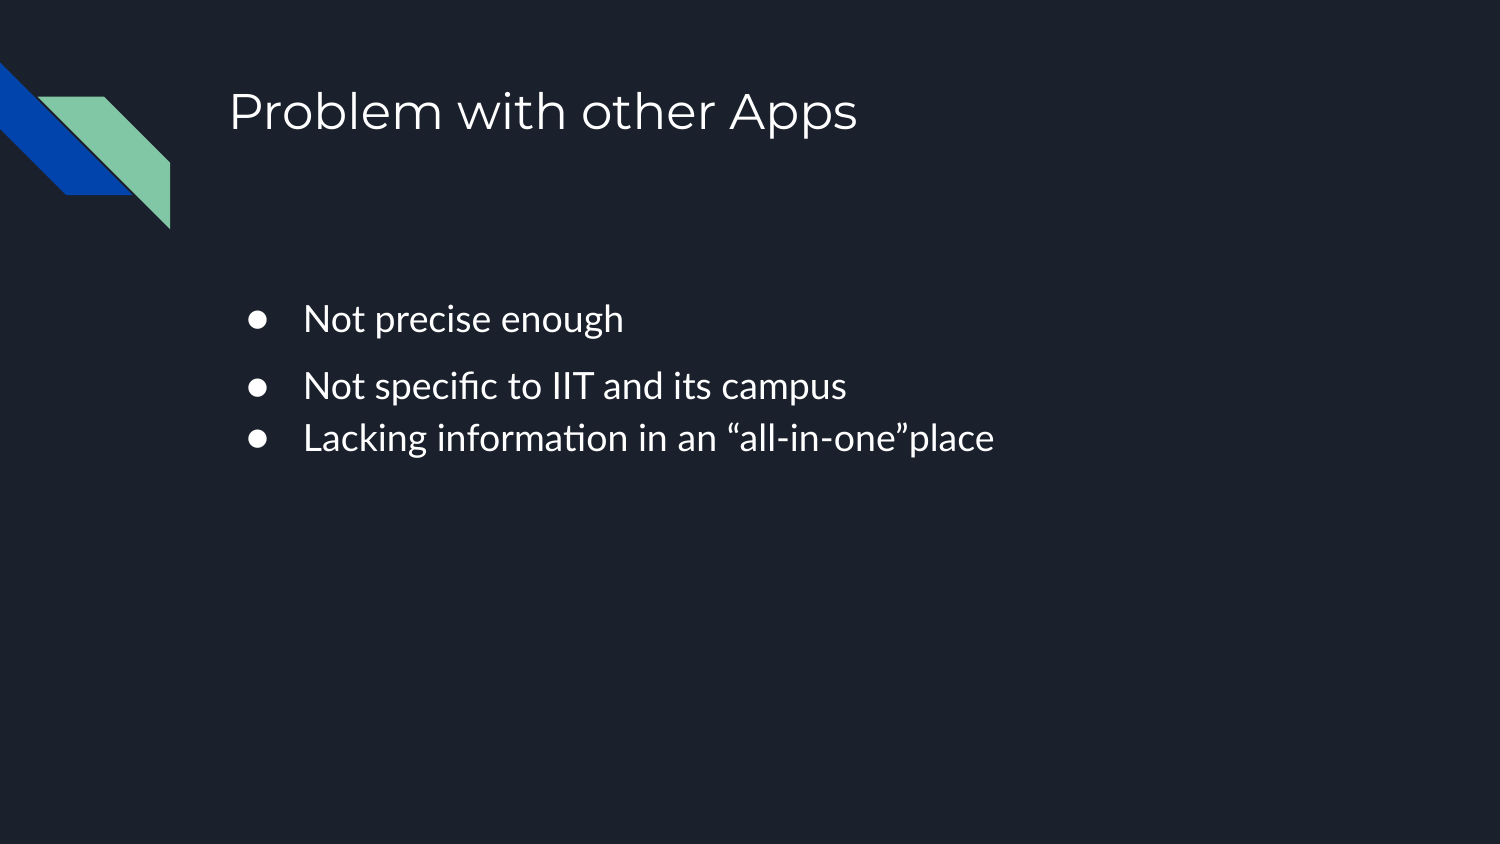

# Problem with other Apps
Not precise enough
Not specific to IIT and its campus
Lacking information in an “all-in-one”place